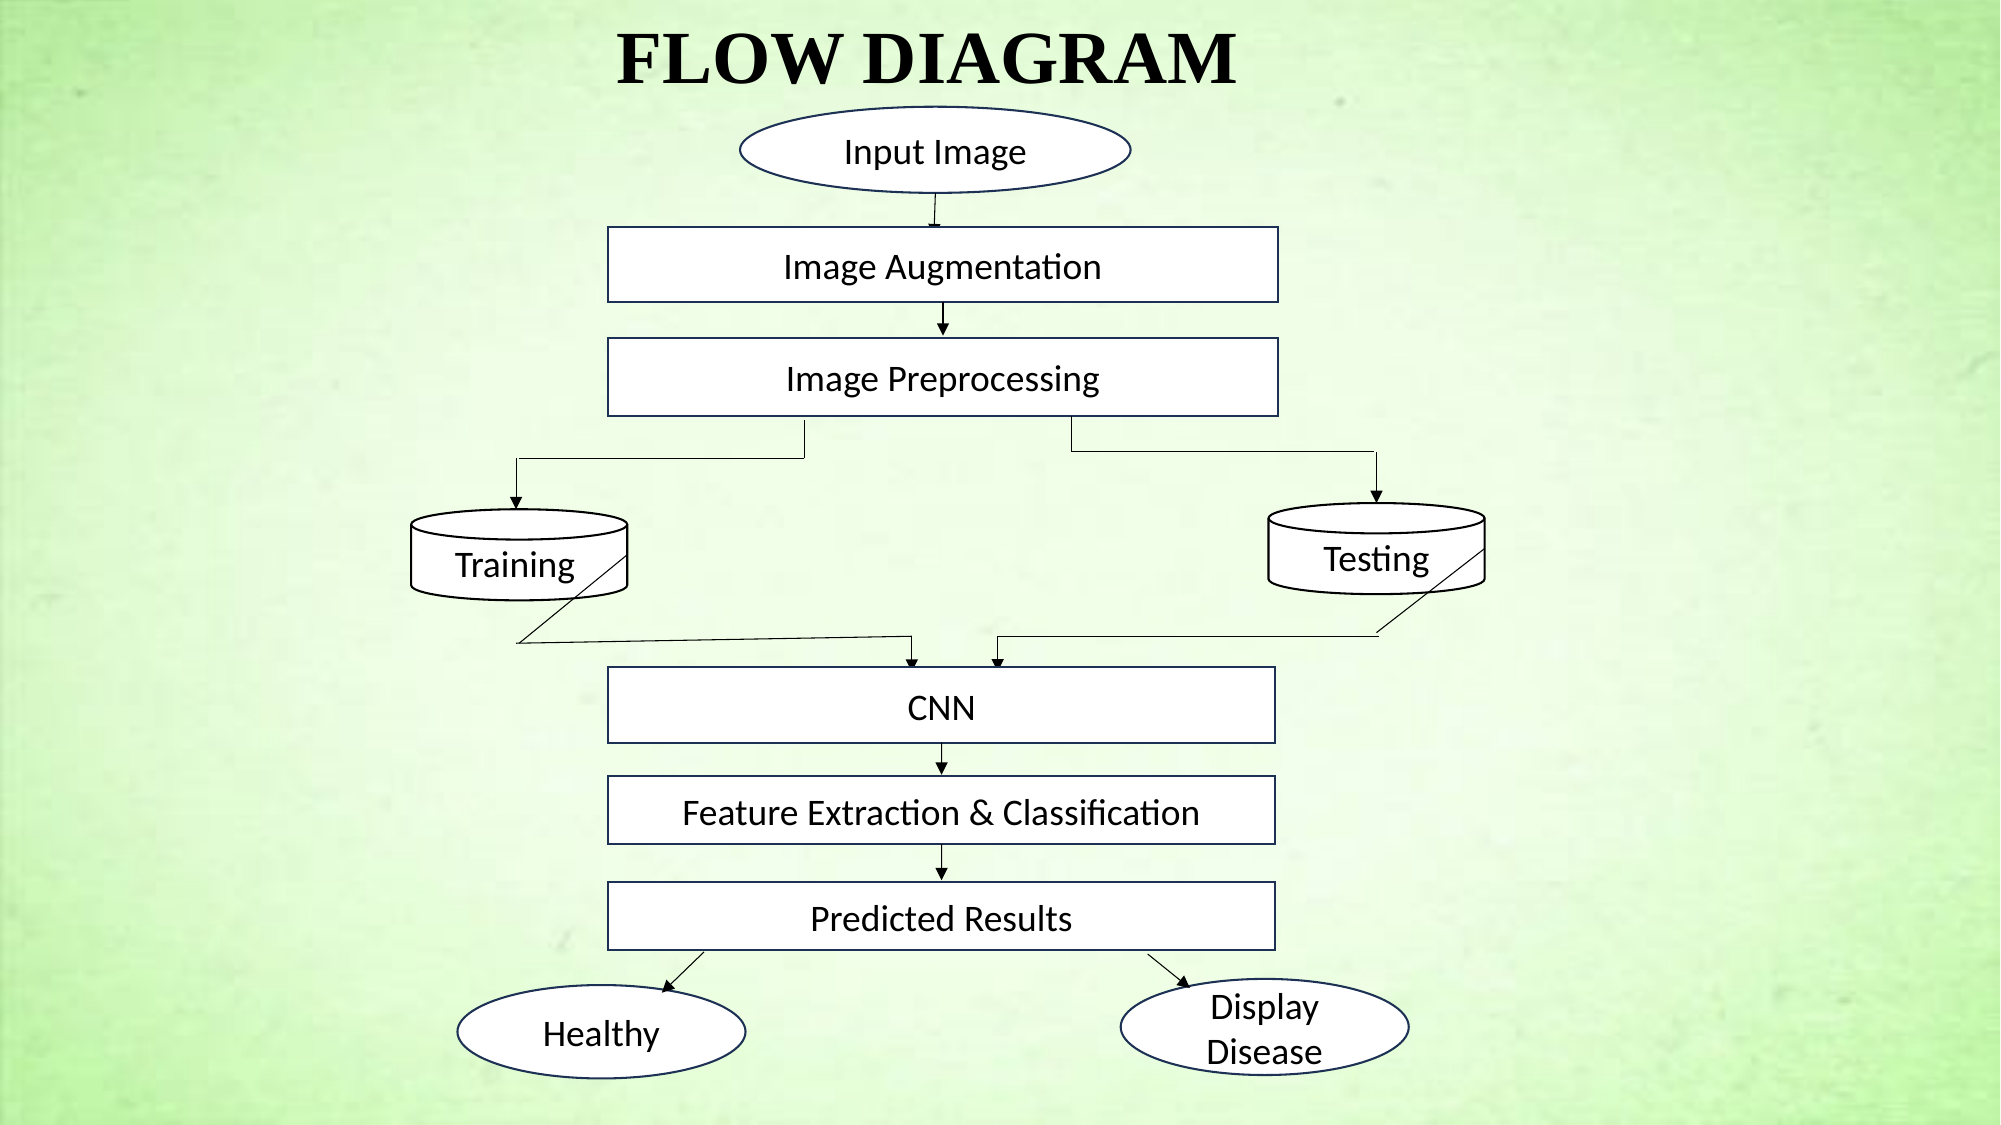

FLOW DIAGRAM
Input Image
Image Augmentation
Image Preprocessing
Testing
Training
CNN
Feature Extraction & Classification
Predicted Results
Display Disease
Healthy